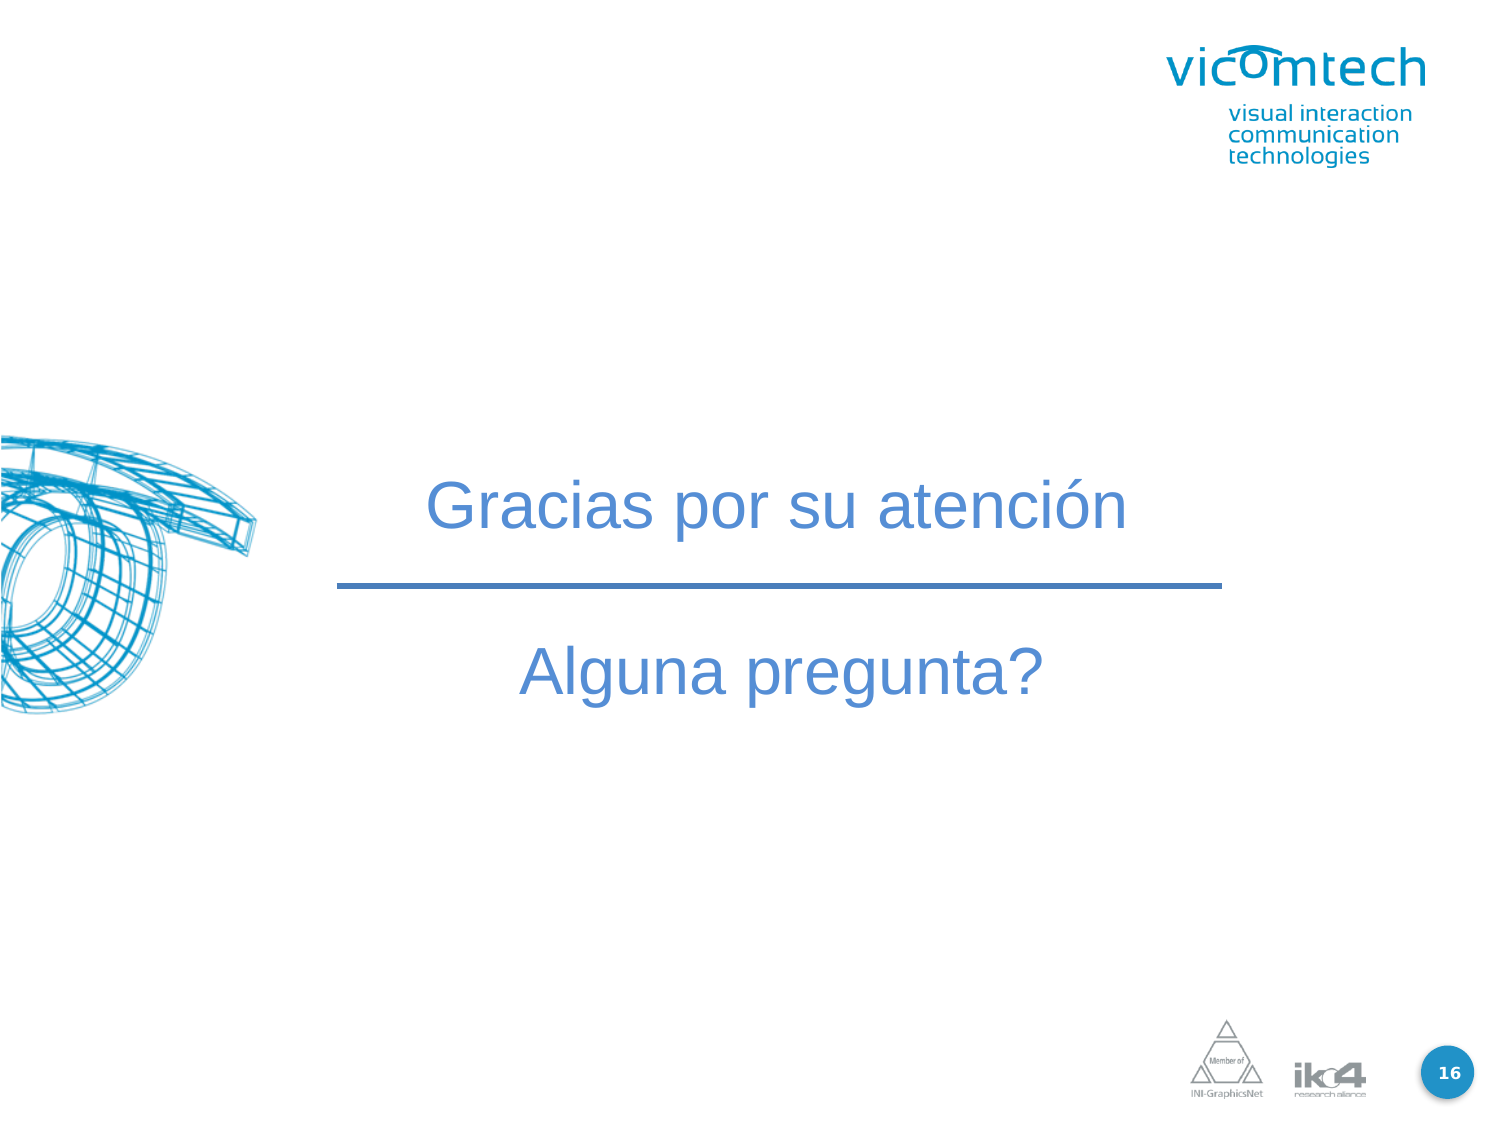

Gracias por su atención
Alguna pregunta?
16